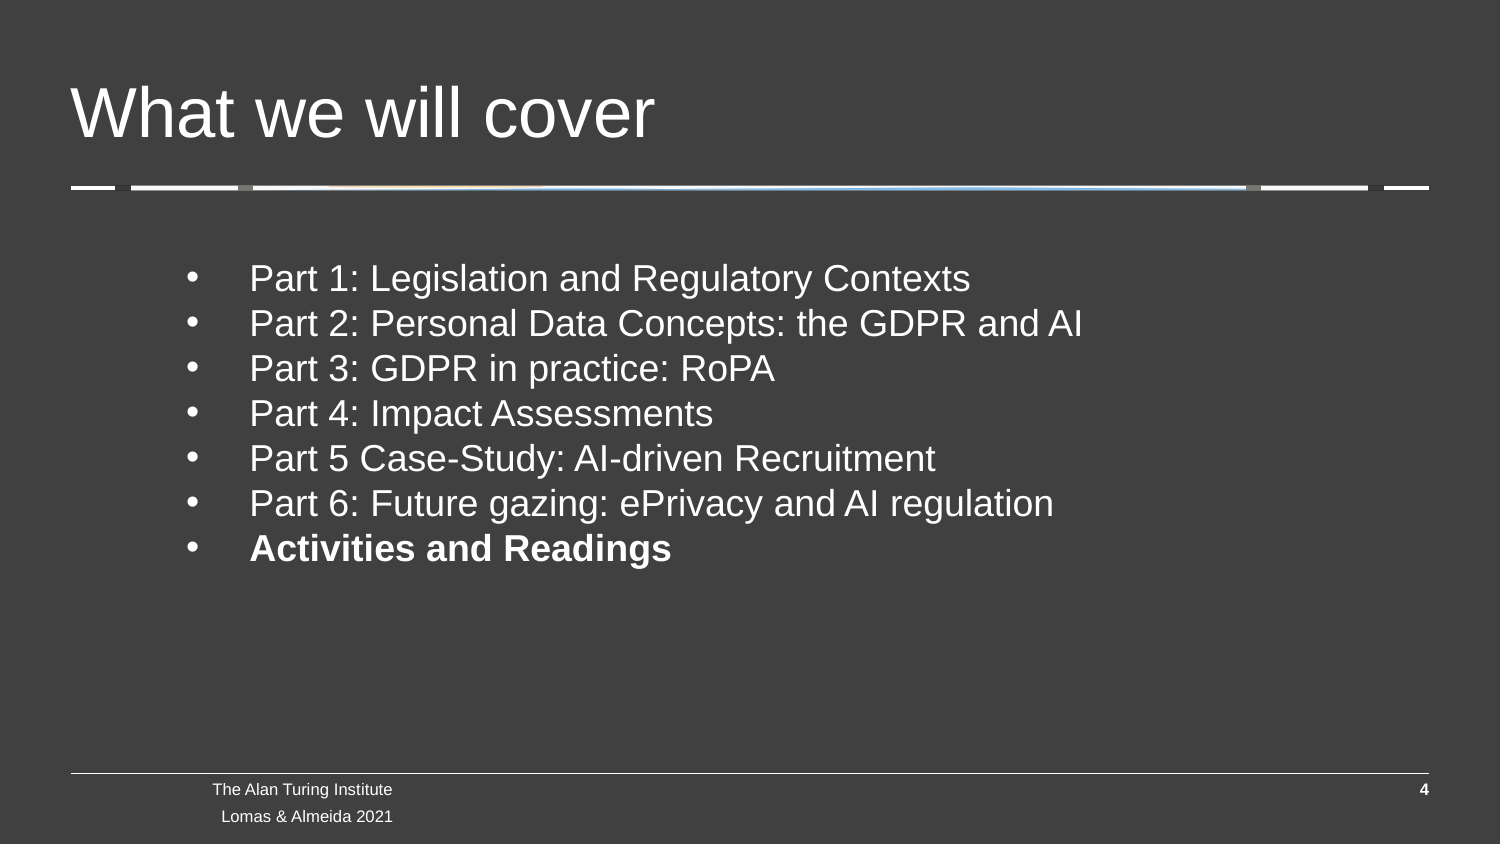

# What we will cover

Part 1: Legislation and Regulatory Contexts
Part 2: Personal Data Concepts: the GDPR and AI
Part 3: GDPR in practice: RoPA
Part 4: Impact Assessments
Part 5 Case-Study: AI-driven Recruitment
Part 6: Future gazing: ePrivacy and AI regulation
Activities and Readings

4
Lomas & Almeida 2021